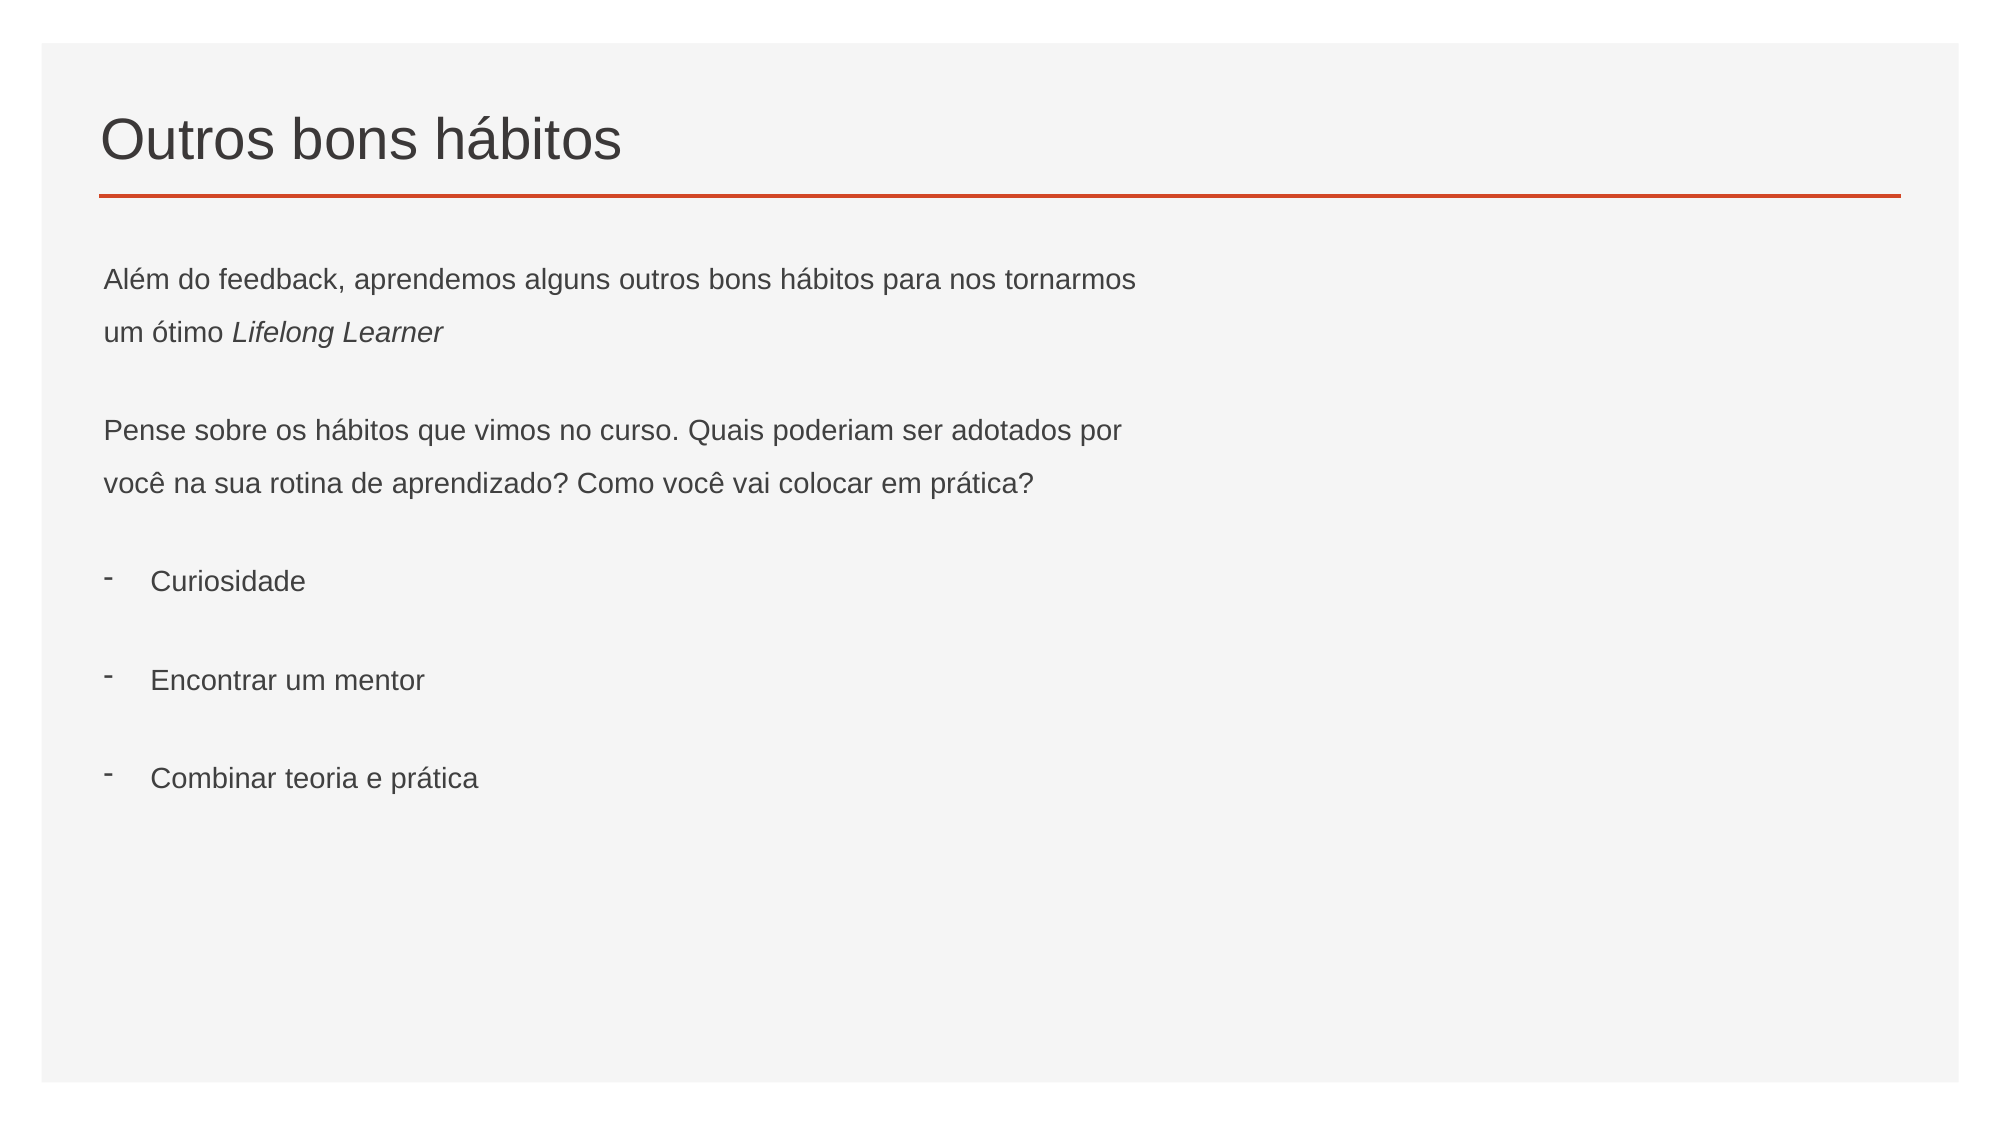

# Outros bons hábitos
Além do feedback, aprendemos alguns outros bons hábitos para nos tornarmos um ótimo Lifelong Learner
Pense sobre os hábitos que vimos no curso. Quais poderiam ser adotados por você na sua rotina de aprendizado? Como você vai colocar em prática?
Curiosidade
Encontrar um mentor
Combinar teoria e prática